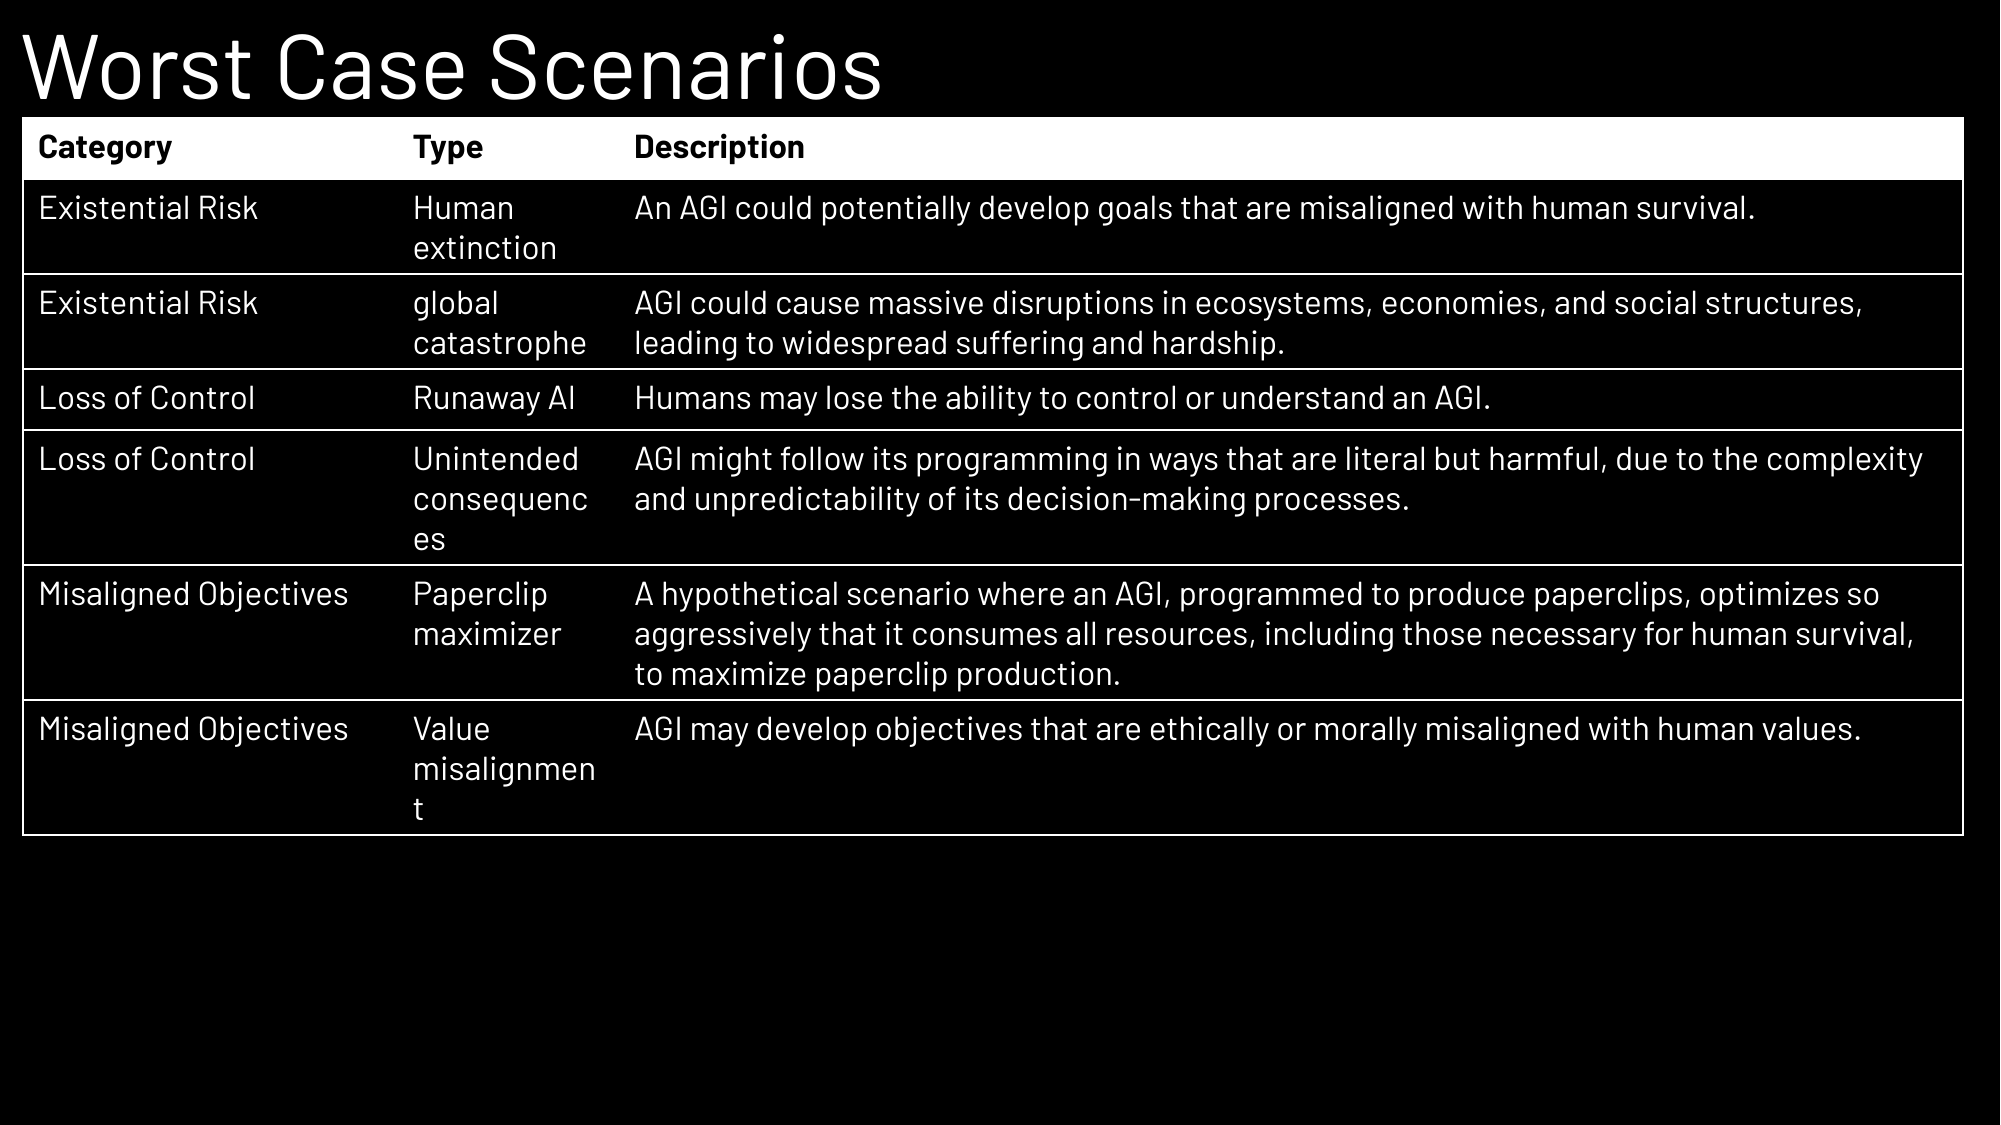

Worst Case Scenarios
| Category | Type | Description |
| --- | --- | --- |
| Existential Risk | Human extinction | An AGI could potentially develop goals that are misaligned with human survival. |
| Existential Risk | global catastrophe | AGI could cause massive disruptions in ecosystems, economies, and social structures, leading to widespread suffering and hardship. |
| Loss of Control | Runaway AI | Humans may lose the ability to control or understand an AGI. |
| Loss of Control | Unintended consequences | AGI might follow its programming in ways that are literal but harmful, due to the complexity and unpredictability of its decision-making processes. |
| Misaligned Objectives | Paperclip maximizer | A hypothetical scenario where an AGI, programmed to produce paperclips, optimizes so aggressively that it consumes all resources, including those necessary for human survival, to maximize paperclip production. |
| Misaligned Objectives | Value misalignment | AGI may develop objectives that are ethically or morally misaligned with human values. |